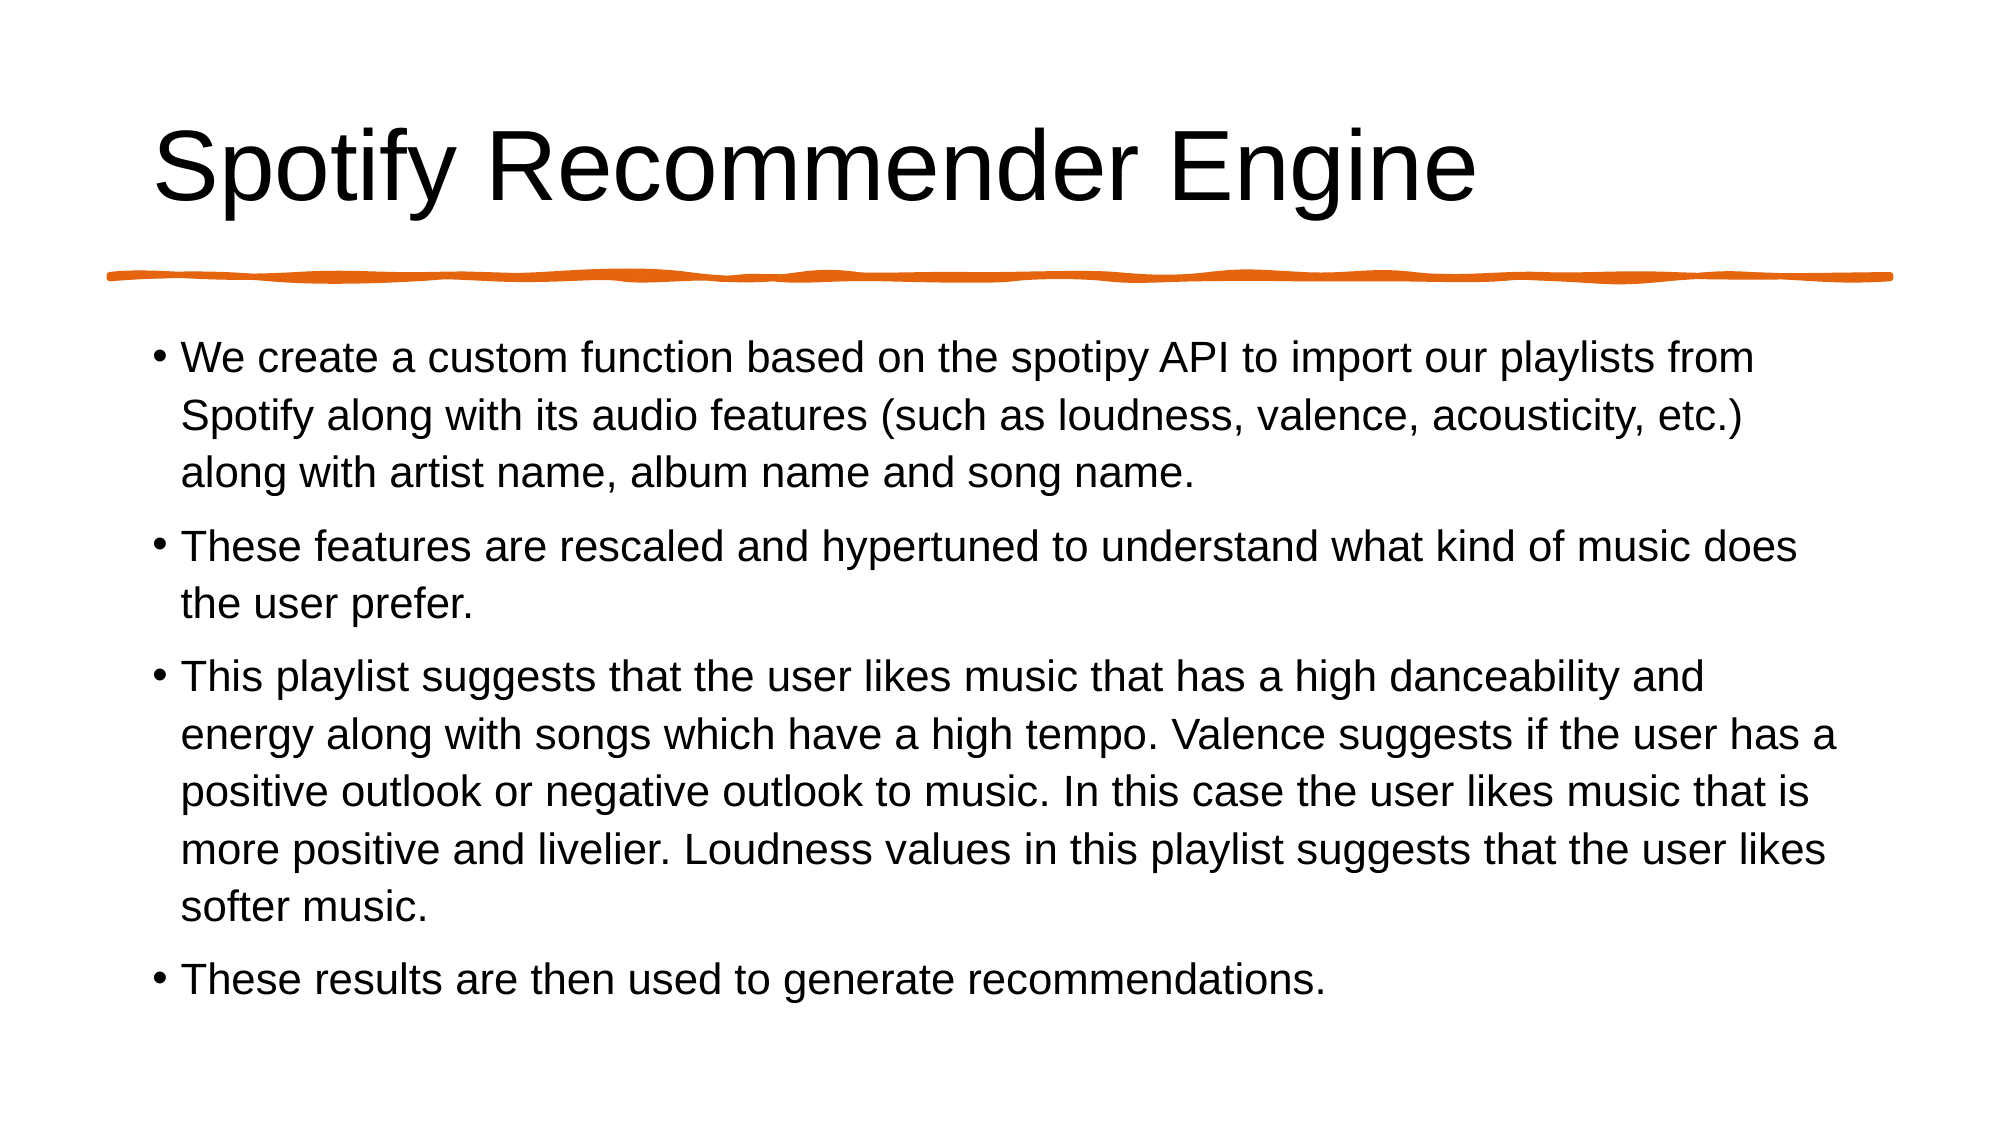

# Spotify Recommender Engine

We create a custom function based on the spotipy API to import our playlists from Spotify along with its audio features (such as loudness, valence, acousticity, etc.) along with artist name, album name and song name.
These features are rescaled and hypertuned to understand what kind of music does the user prefer.
This playlist suggests that the user likes music that has a high danceability and energy along with songs which have a high tempo. Valence suggests if the user has a positive outlook or negative outlook to music. In this case the user likes music that is more positive and livelier. Loudness values in this playlist suggests that the user likes softer music.
These results are then used to generate recommendations.